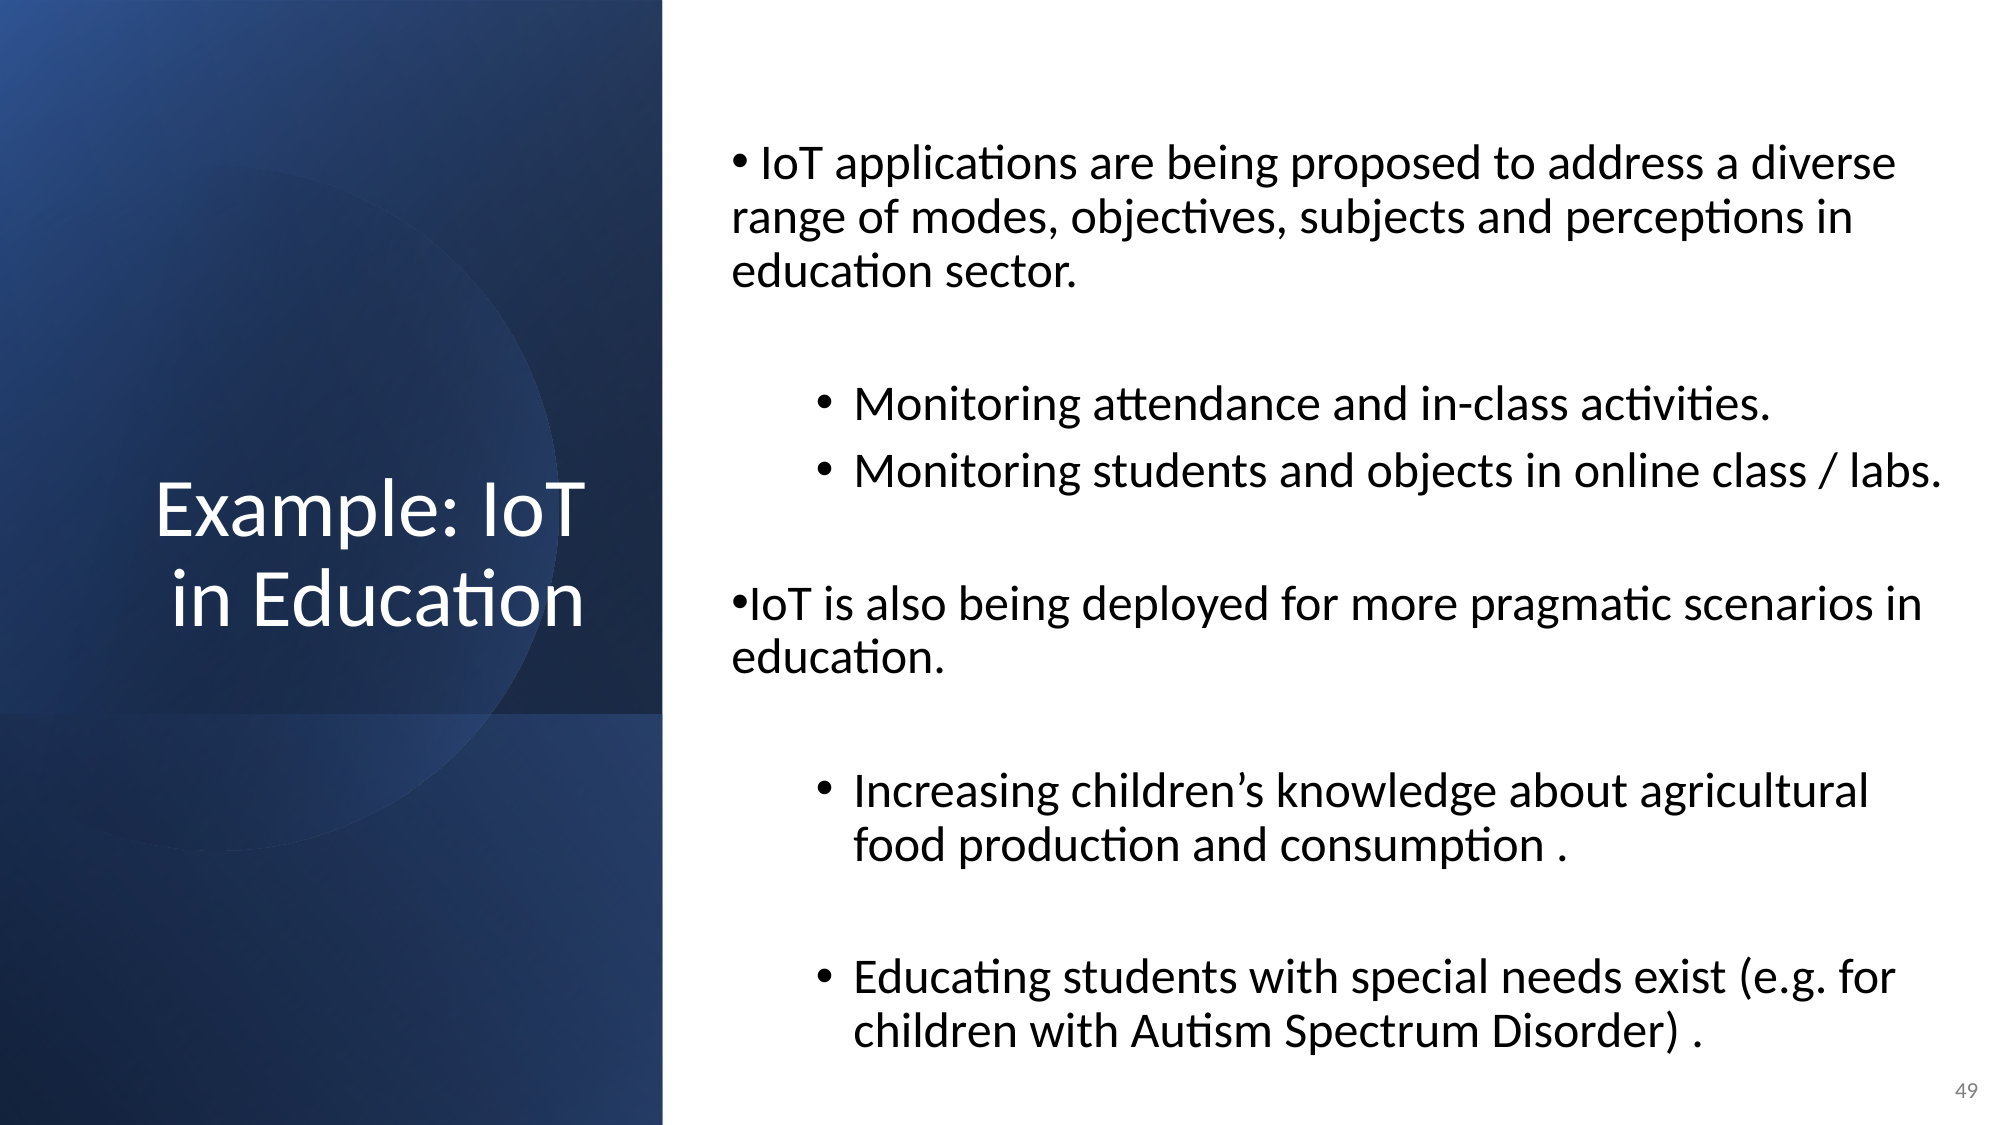

# Example: IoT in Education

 IoT applications are being proposed to address a diverse range of modes, objectives, subjects and perceptions in education sector.

Monitoring attendance and in-class activities.
Monitoring students and objects in online class / labs.

IoT is also being deployed for more pragmatic scenarios in education.

Increasing children’s knowledge about agricultural food production and consumption .

Educating students with special needs exist (e.g. for children with Autism Spectrum Disorder) .

49